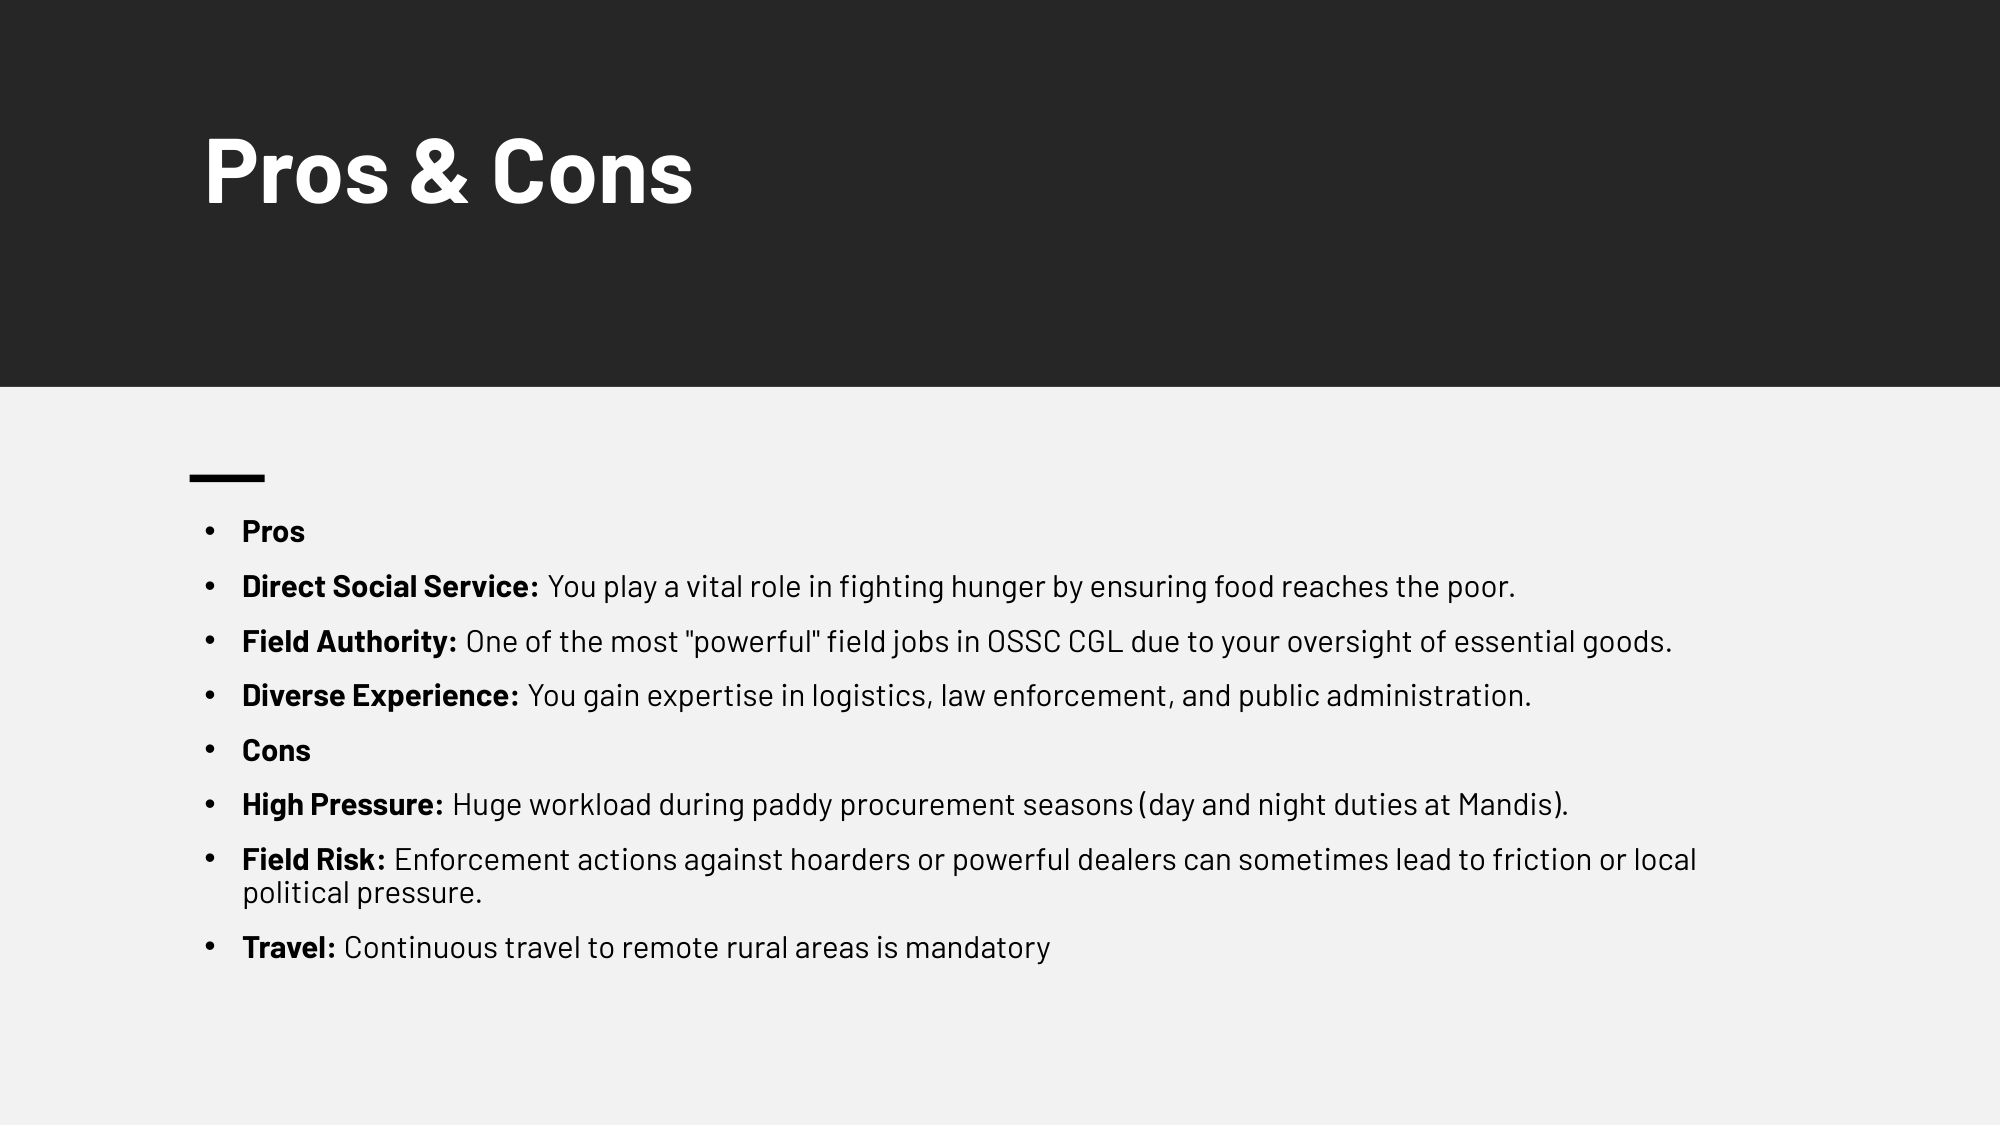

# Pros & Cons

Pros
Direct Social Service: You play a vital role in fighting hunger by ensuring food reaches the poor.
Field Authority: One of the most "powerful" field jobs in OSSC CGL due to your oversight of essential goods.
Diverse Experience: You gain expertise in logistics, law enforcement, and public administration.
Cons
High Pressure: Huge workload during paddy procurement seasons (day and night duties at Mandis).
Field Risk: Enforcement actions against hoarders or powerful dealers can sometimes lead to friction or local political pressure.
Travel: Continuous travel to remote rural areas is mandatory